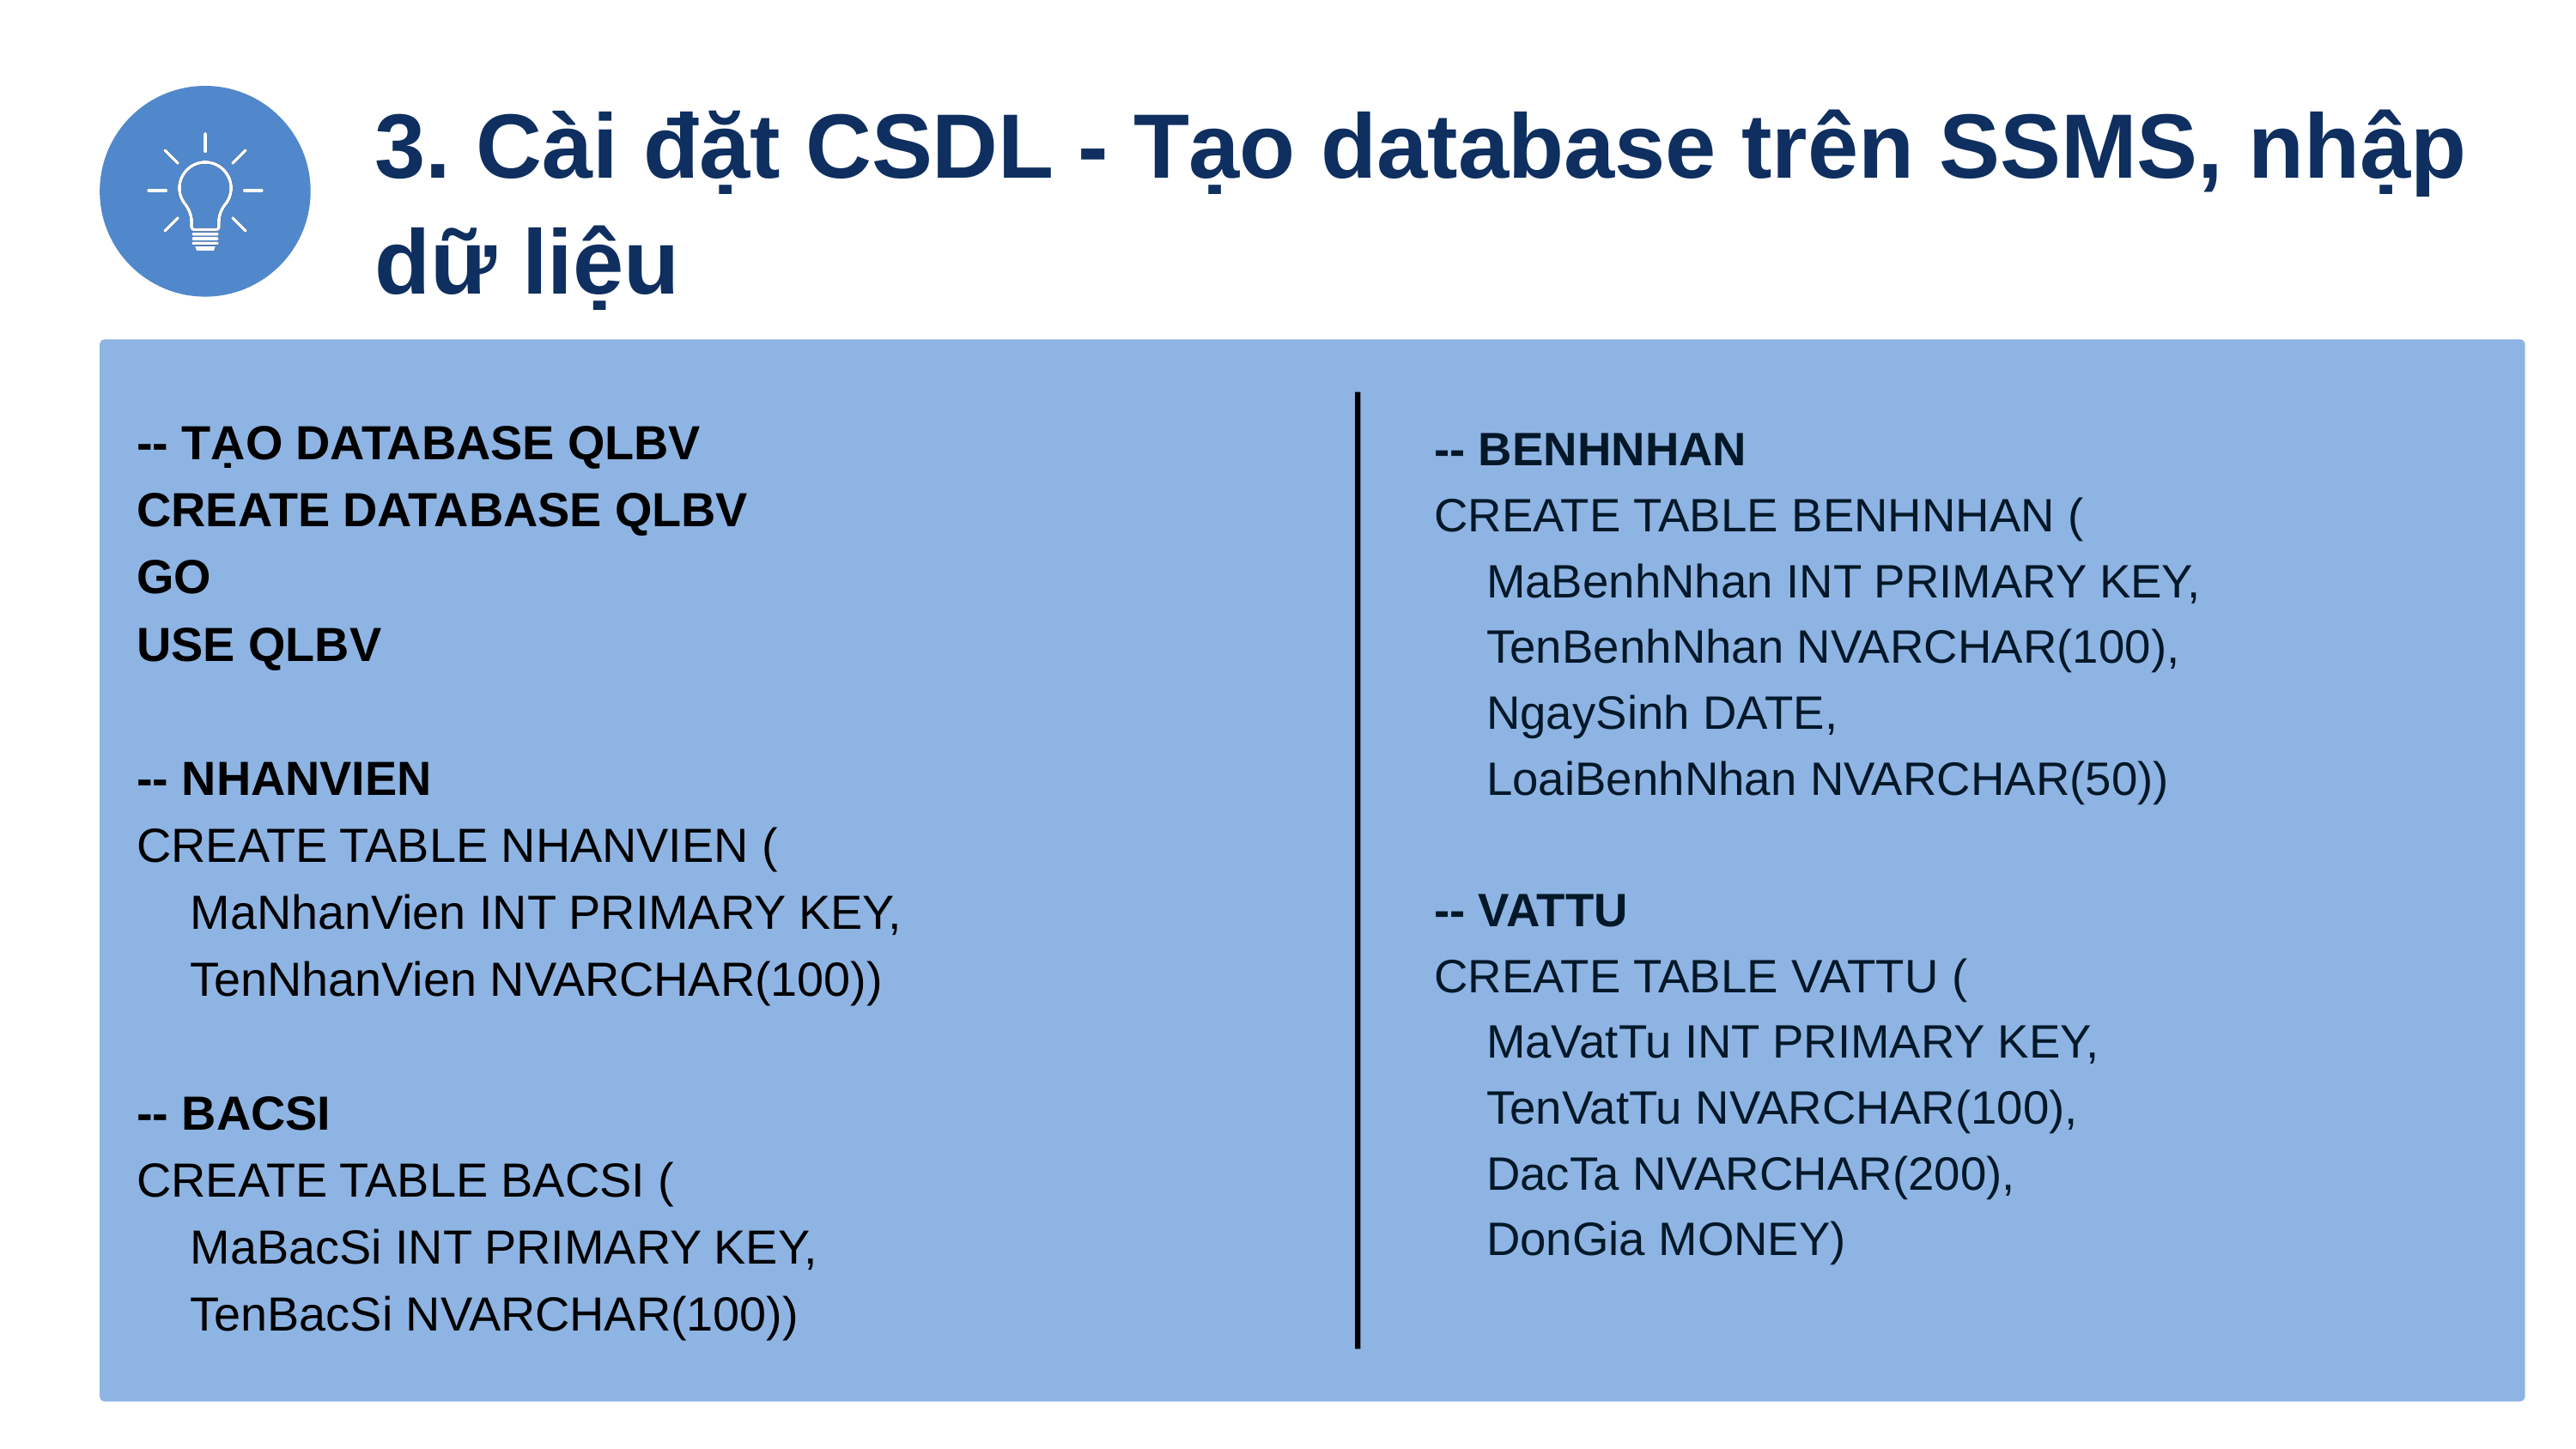

3. Cài đặt CSDL - Tạo database trên SSMS, nhập dữ liệu

-- BENHNHAN
CREATE TABLE BENHNHAN (
    MaBenhNhan INT PRIMARY KEY,
    TenBenhNhan NVARCHAR(100),
    NgaySinh DATE,
    LoaiBenhNhan NVARCHAR(50))

-- VATTU
CREATE TABLE VATTU (
    MaVatTu INT PRIMARY KEY,
    TenVatTu NVARCHAR(100),
    DacTa NVARCHAR(200),
    DonGia MONEY)

-- TẠO DATABASE QLBV
CREATE DATABASE QLBV
GO
USE QLBV

-- NHANVIEN
CREATE TABLE NHANVIEN (
    MaNhanVien INT PRIMARY KEY,
    TenNhanVien NVARCHAR(100))

-- BACSI
CREATE TABLE BACSI (
    MaBacSi INT PRIMARY KEY,
    TenBacSi NVARCHAR(100))